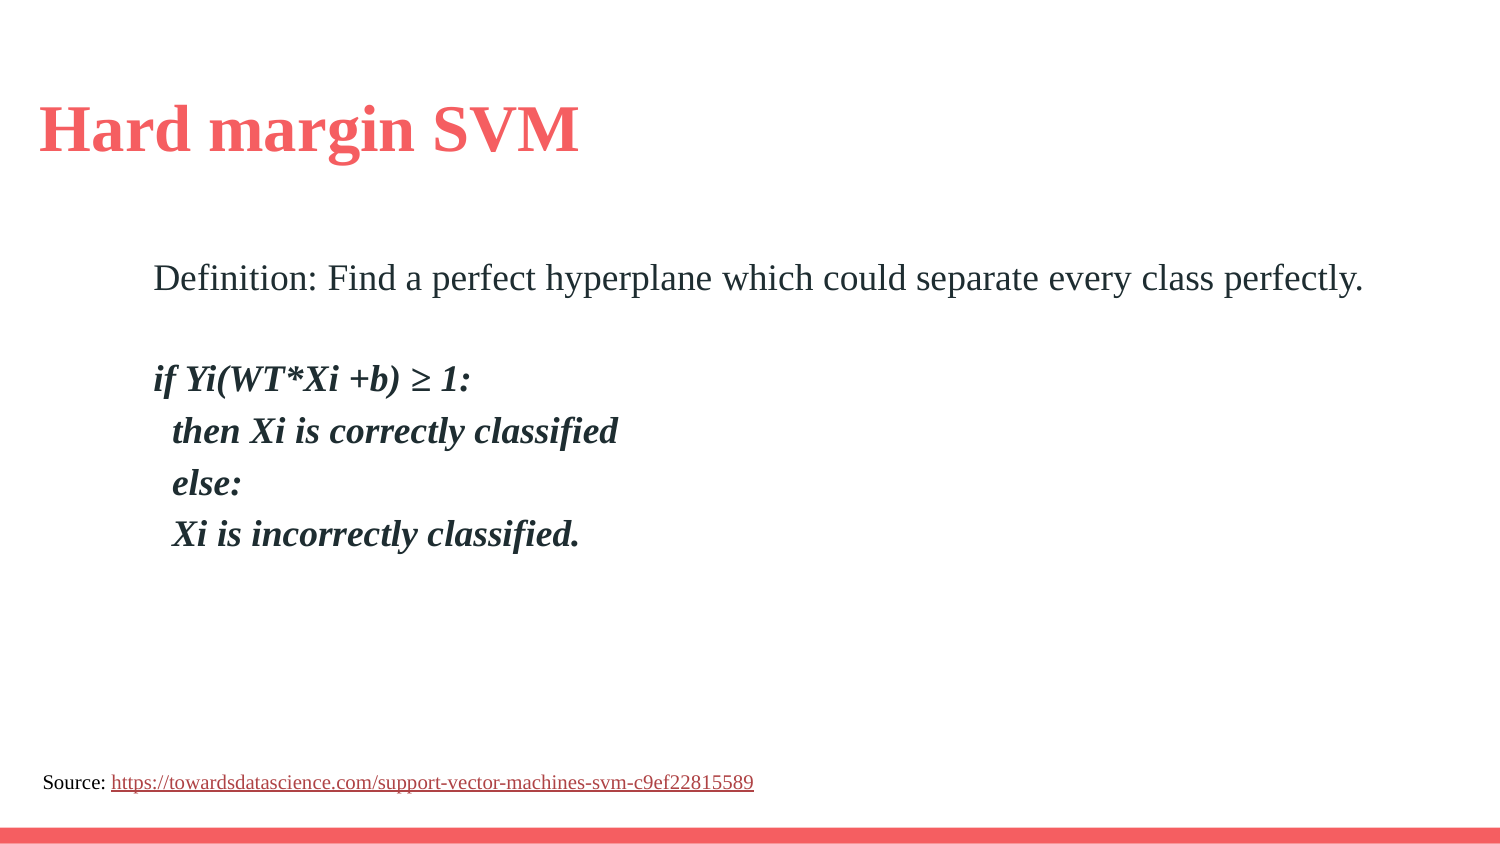

# Hard margin SVM
Definition: Find a perfect hyperplane which could separate every class perfectly.
if Yi(WT*Xi +b) ≥ 1:
	then Xi is correctly classified
	else:
	Xi is incorrectly classified.

Source: https://towardsdatascience.com/support-vector-machines-svm-c9ef22815589